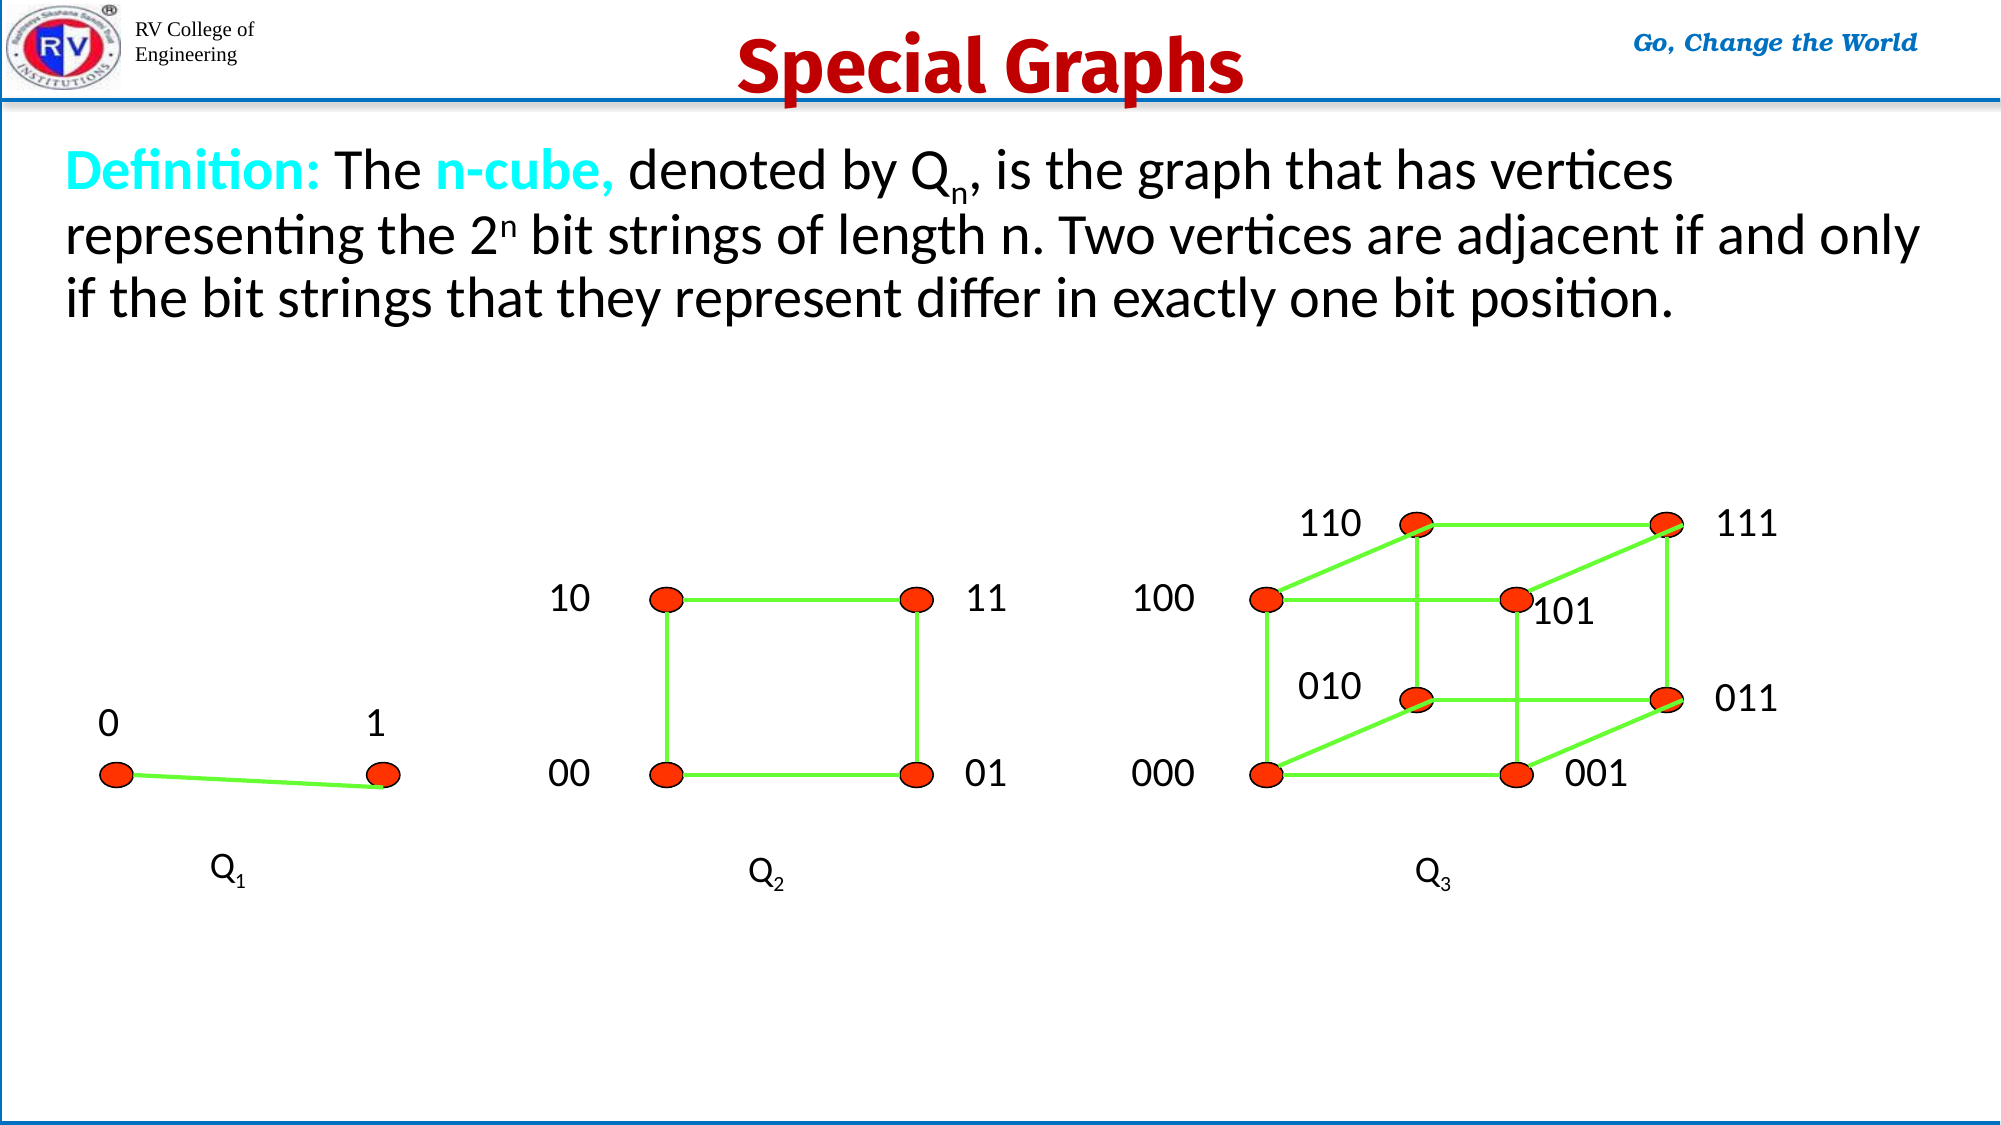

# Special Graphs
Definition: The n-cube, denoted by Qn, is the graph that has vertices representing the 2n bit strings of length n. Two vertices are adjacent if and only if the bit strings that they represent differ in exactly one bit position.
110
111

100
101

010
011
000
001
10
11

00
01
0
1

Q1
Q2
Q3